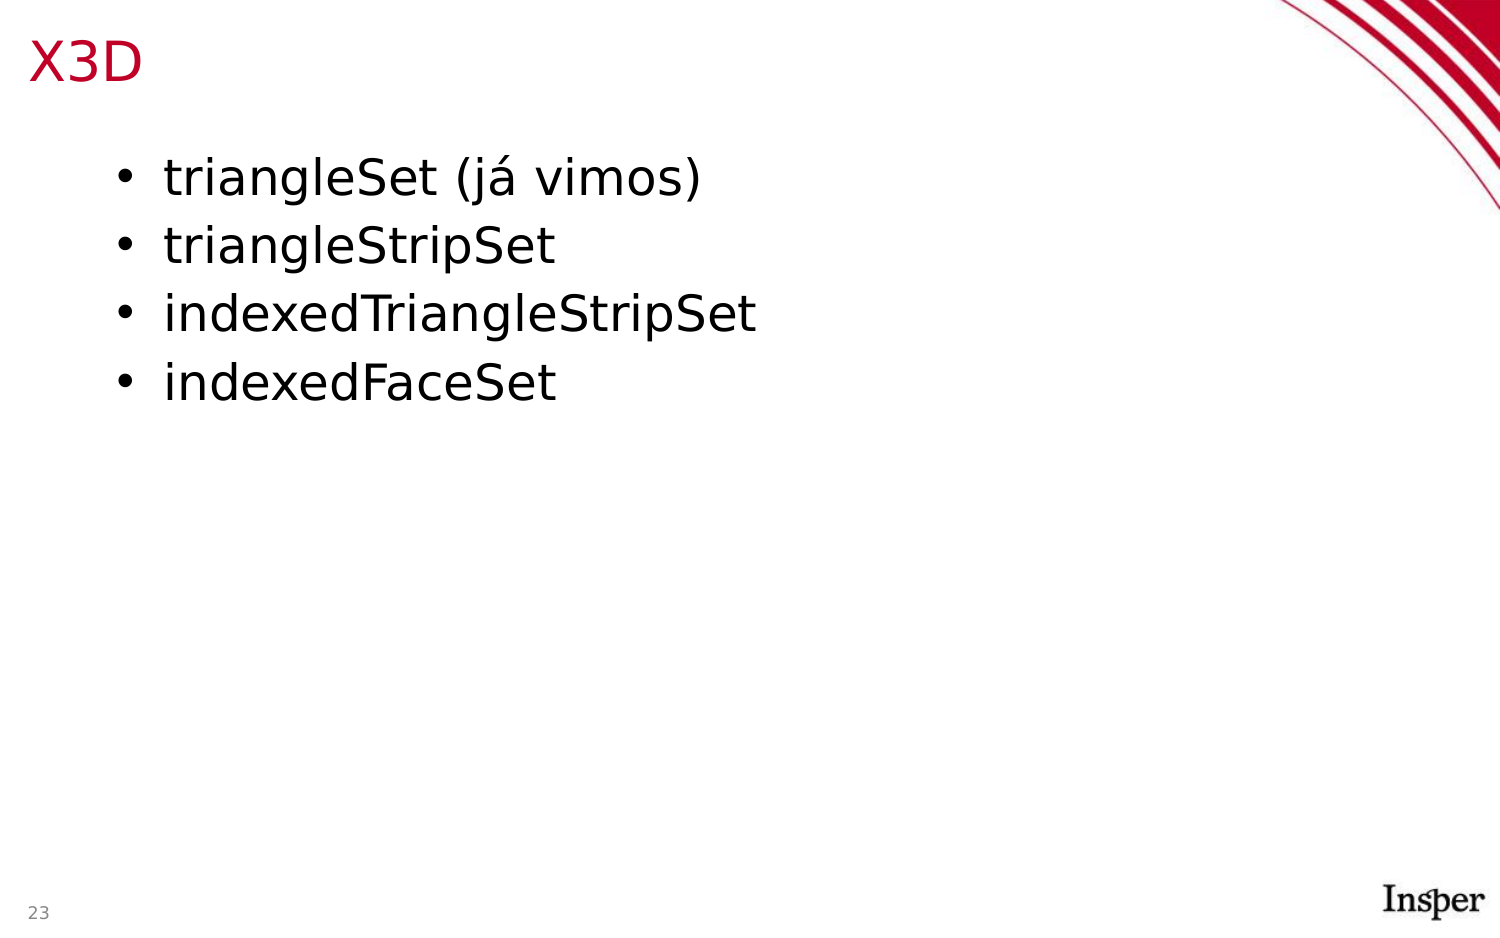

# X3D
triangleSet (já vimos)
triangleStripSet
indexedTriangleStripSet
indexedFaceSet

23